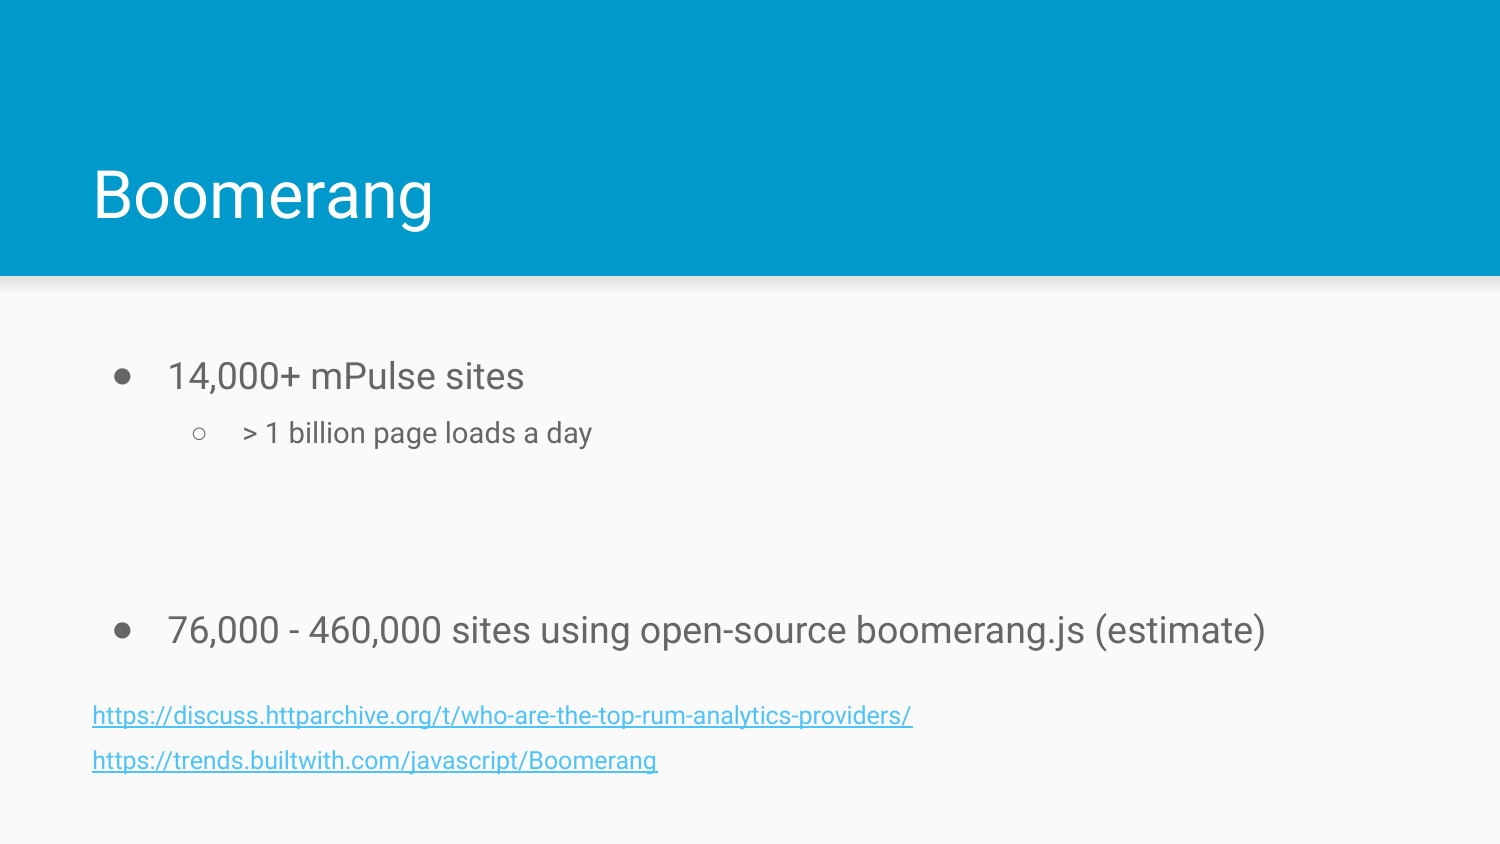

# Boomerang
14,000+ mPulse sites
> 1 billion page loads a day

76,000 - 460,000 sites using open-source boomerang.js (estimate)
https://discuss.httparchive.org/t/who-are-the-top-rum-analytics-providers/
https://trends.builtwith.com/javascript/Boomerang